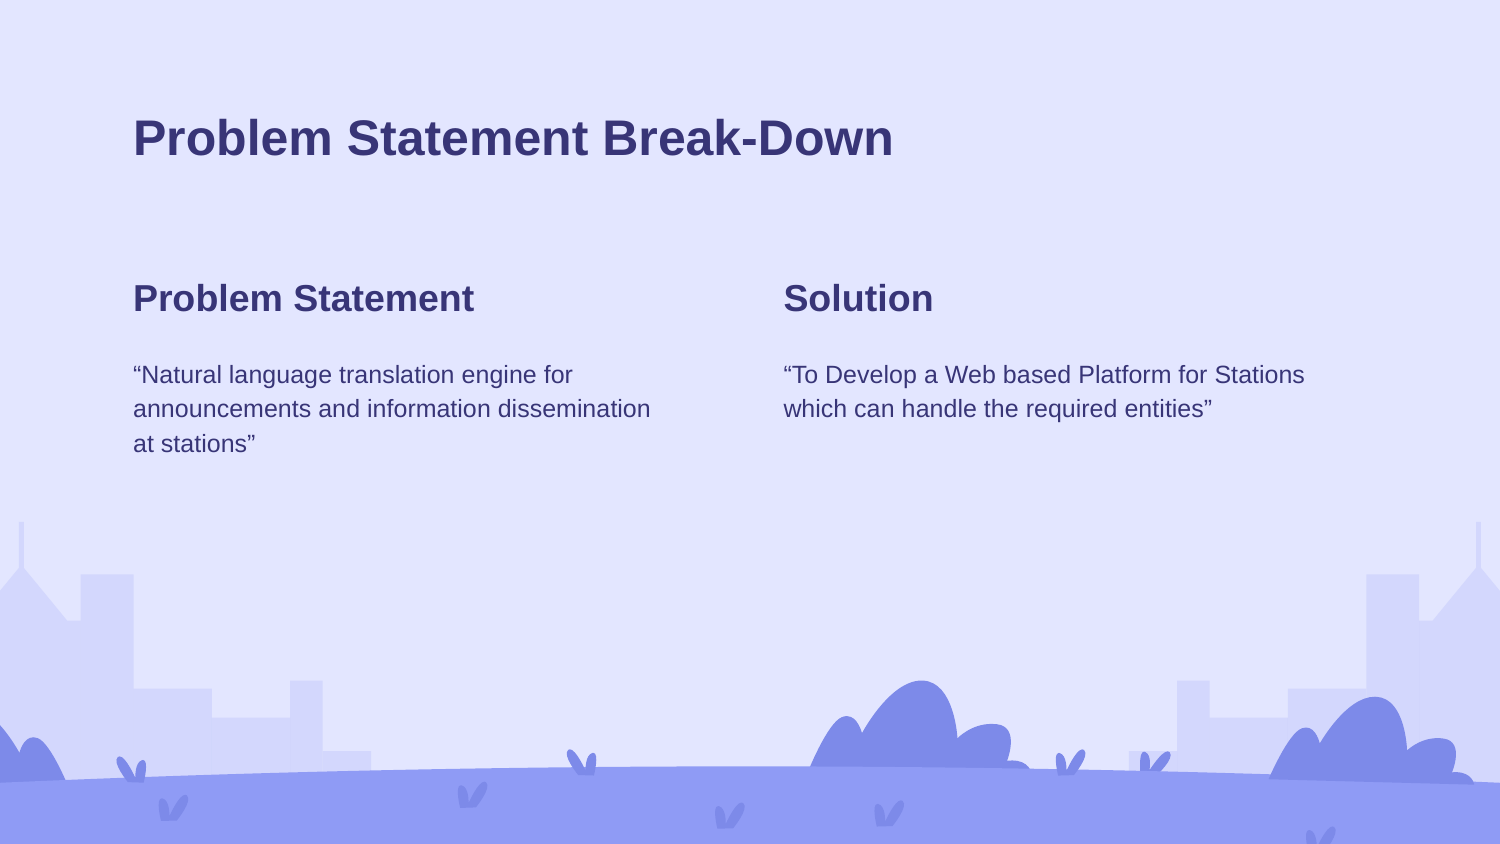

# Problem Statement Break-Down
Problem Statement
“Natural language translation engine for announcements and information dissemination at stations”

Solution

“To Develop a Web based Platform for Stations which can handle the required entities”